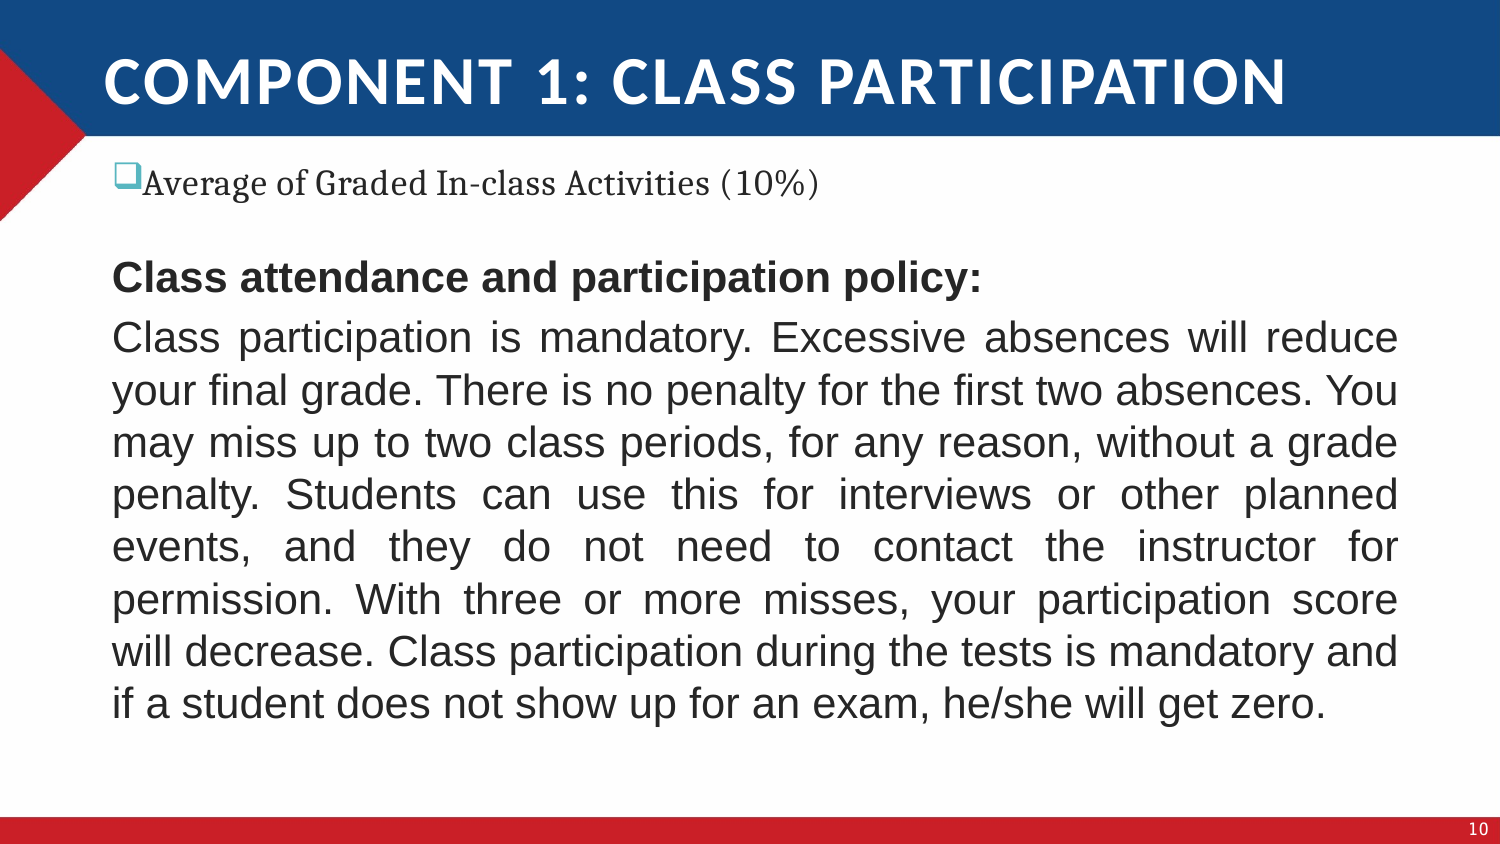

# Component 1: Class participation
 Average of Graded In-class Activities (10%)

Class attendance and participation policy:
Class participation is mandatory. Excessive absences will reduce your final grade. There is no penalty for the first two absences. You may miss up to two class periods, for any reason, without a grade penalty. Students can use this for interviews or other planned events, and they do not need to contact the instructor for permission. With three or more misses, your participation score will decrease. Class participation during the tests is mandatory and if a student does not show up for an exam, he/she will get zero.

10